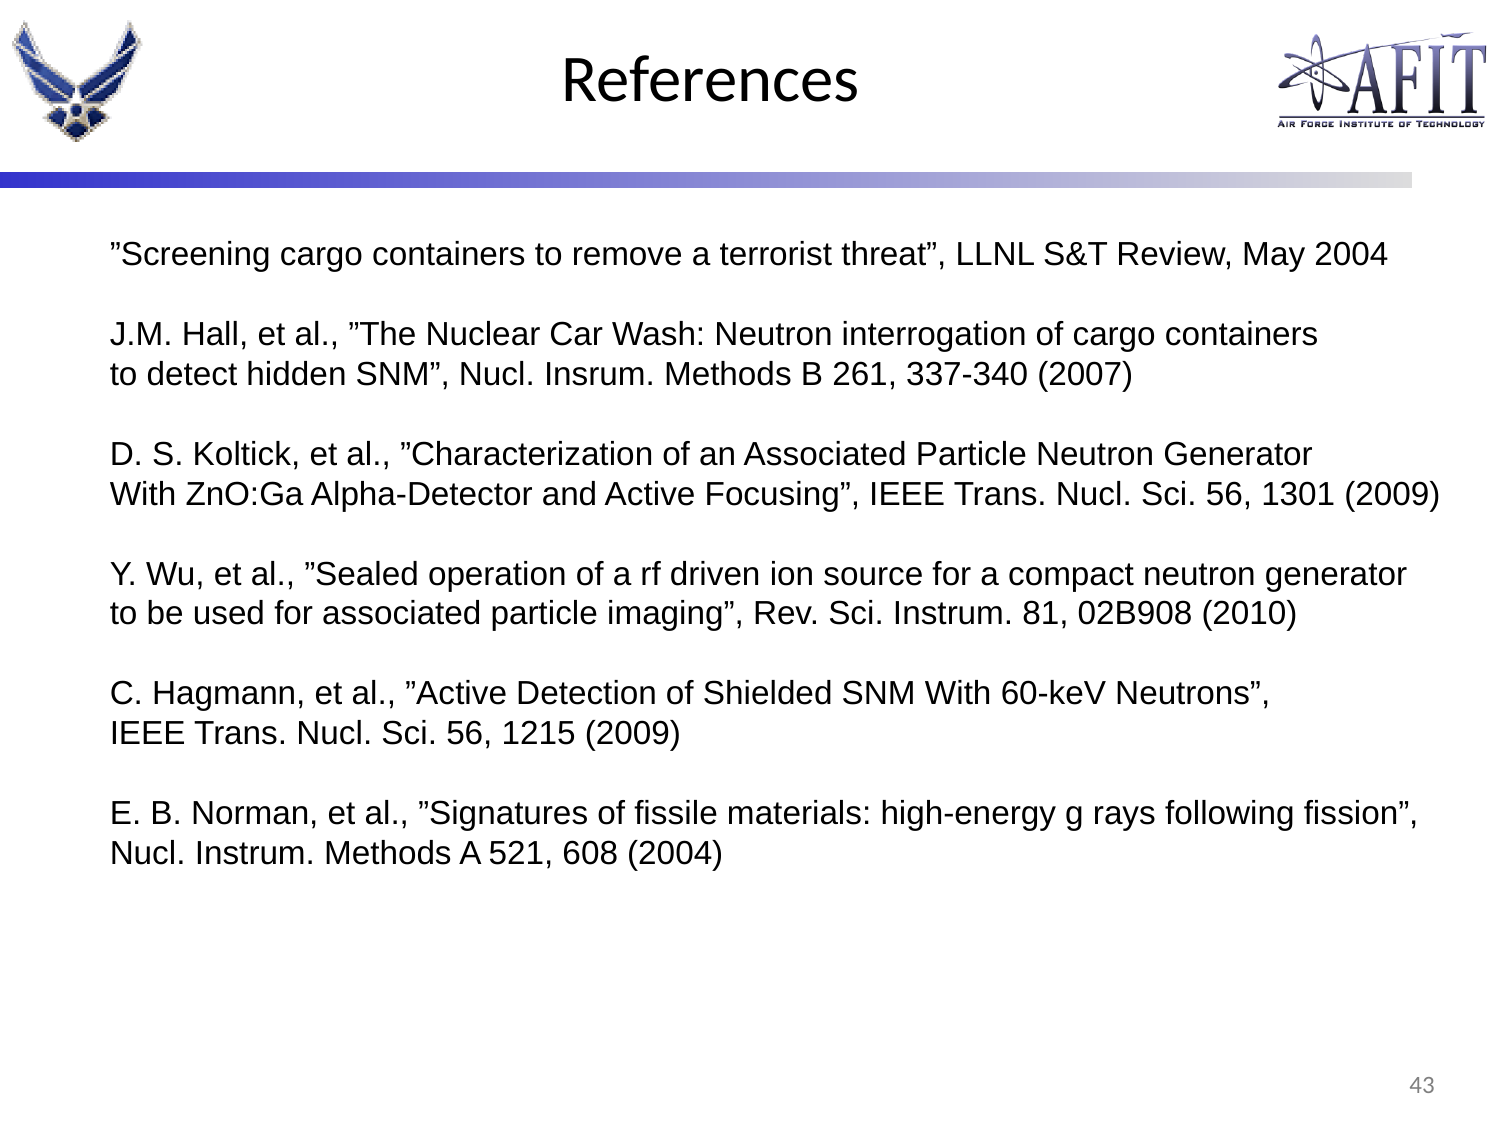

# References

”Screening cargo containers to remove a terrorist threat”, LLNL S&T Review, May 2004

J.M. Hall, et al., ”The Nuclear Car Wash: Neutron interrogation of cargo containers
to detect hidden SNM”, Nucl. Insrum. Methods B 261, 337-340 (2007)

D. S. Koltick, et al., ”Characterization of an Associated Particle Neutron Generator
With ZnO:Ga Alpha-Detector and Active Focusing”, IEEE Trans. Nucl. Sci. 56, 1301 (2009)

Y. Wu, et al., ”Sealed operation of a rf driven ion source for a compact neutron generator
to be used for associated particle imaging”, Rev. Sci. Instrum. 81, 02B908 (2010)

C. Hagmann, et al., ”Active Detection of Shielded SNM With 60-keV Neutrons”,
IEEE Trans. Nucl. Sci. 56, 1215 (2009)

E. B. Norman, et al., ”Signatures of fissile materials: high-energy g rays following fission”,
Nucl. Instrum. Methods A 521, 608 (2004)

43